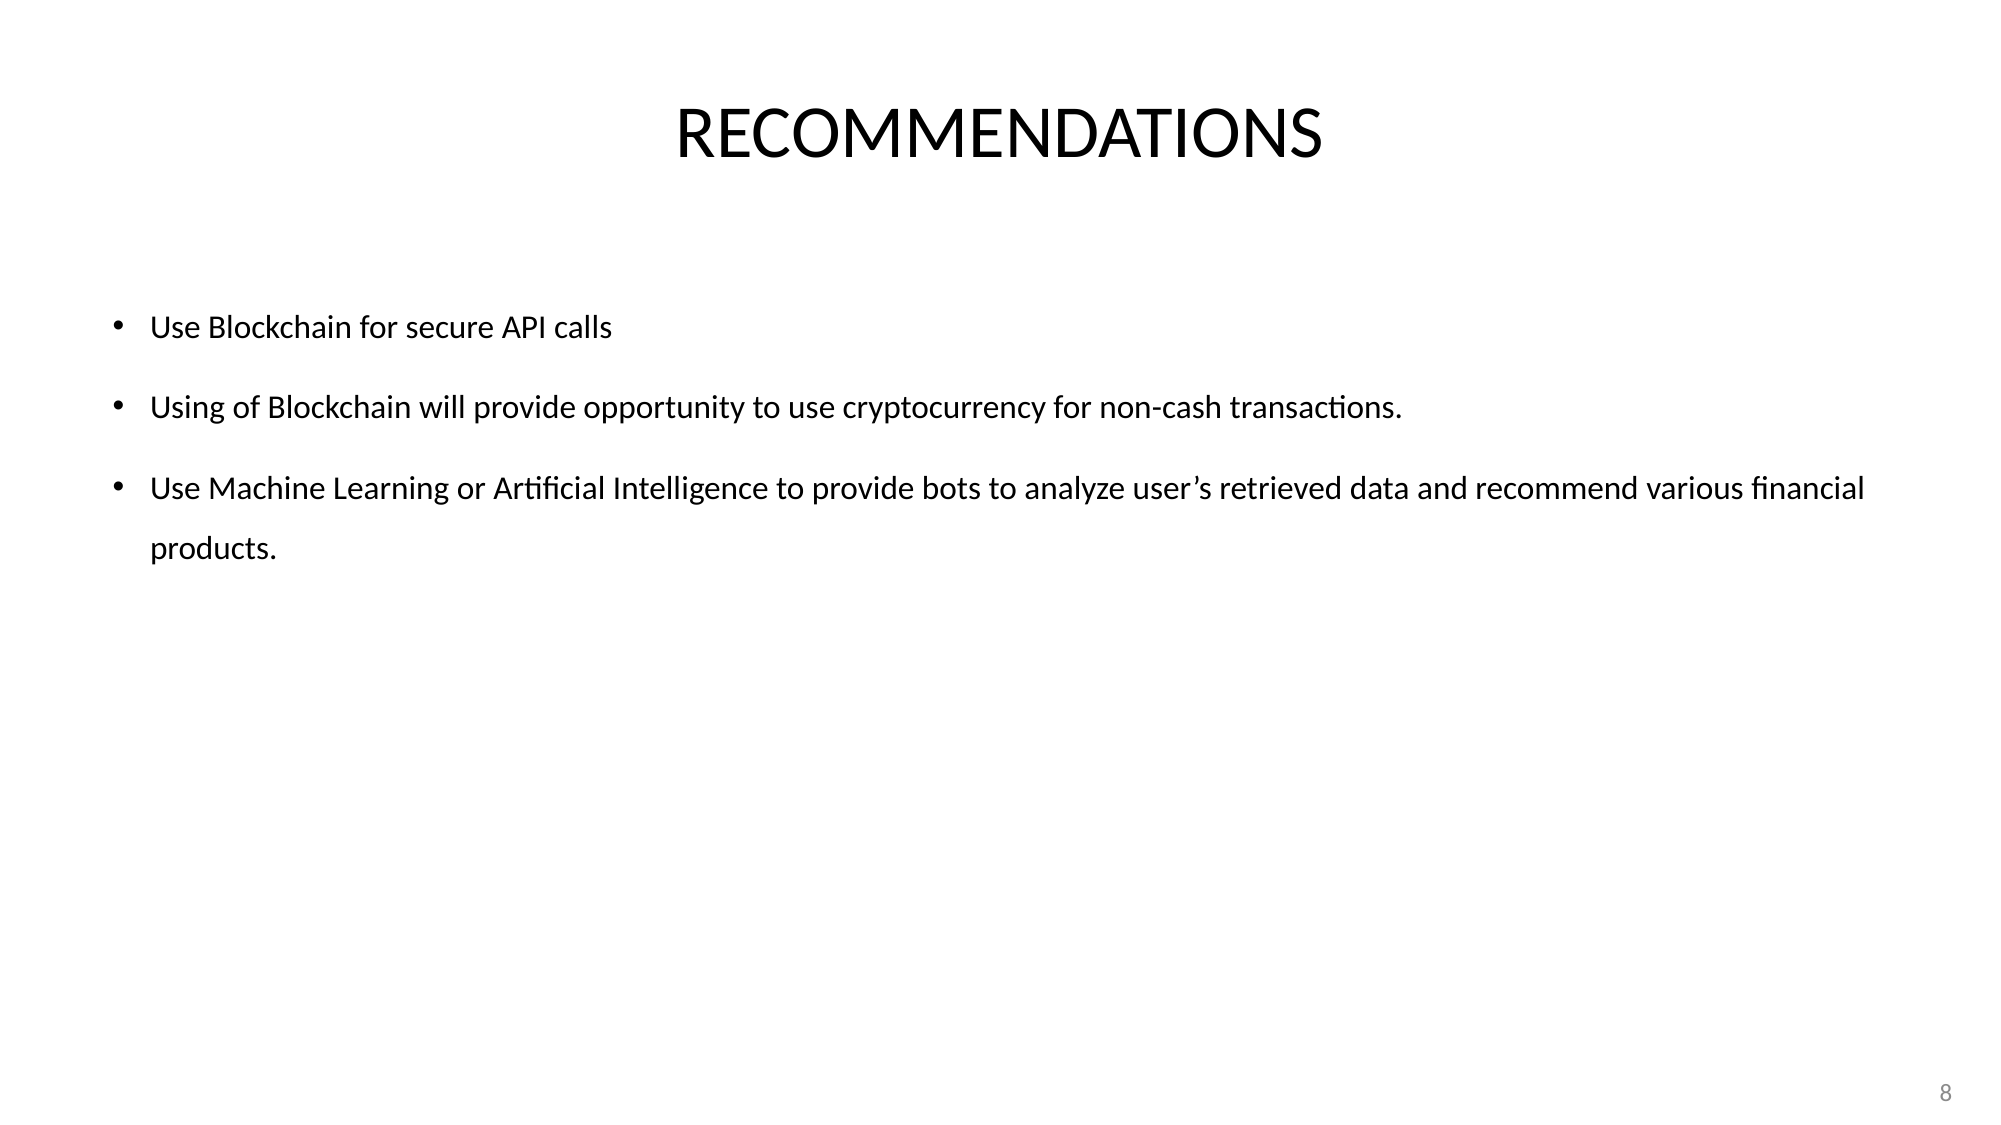

# Recommendations
Use Blockchain for secure API calls
Using of Blockchain will provide opportunity to use cryptocurrency for non-cash transactions.
Use Machine Learning or Artificial Intelligence to provide bots to analyze user’s retrieved data and recommend various financial products.
8